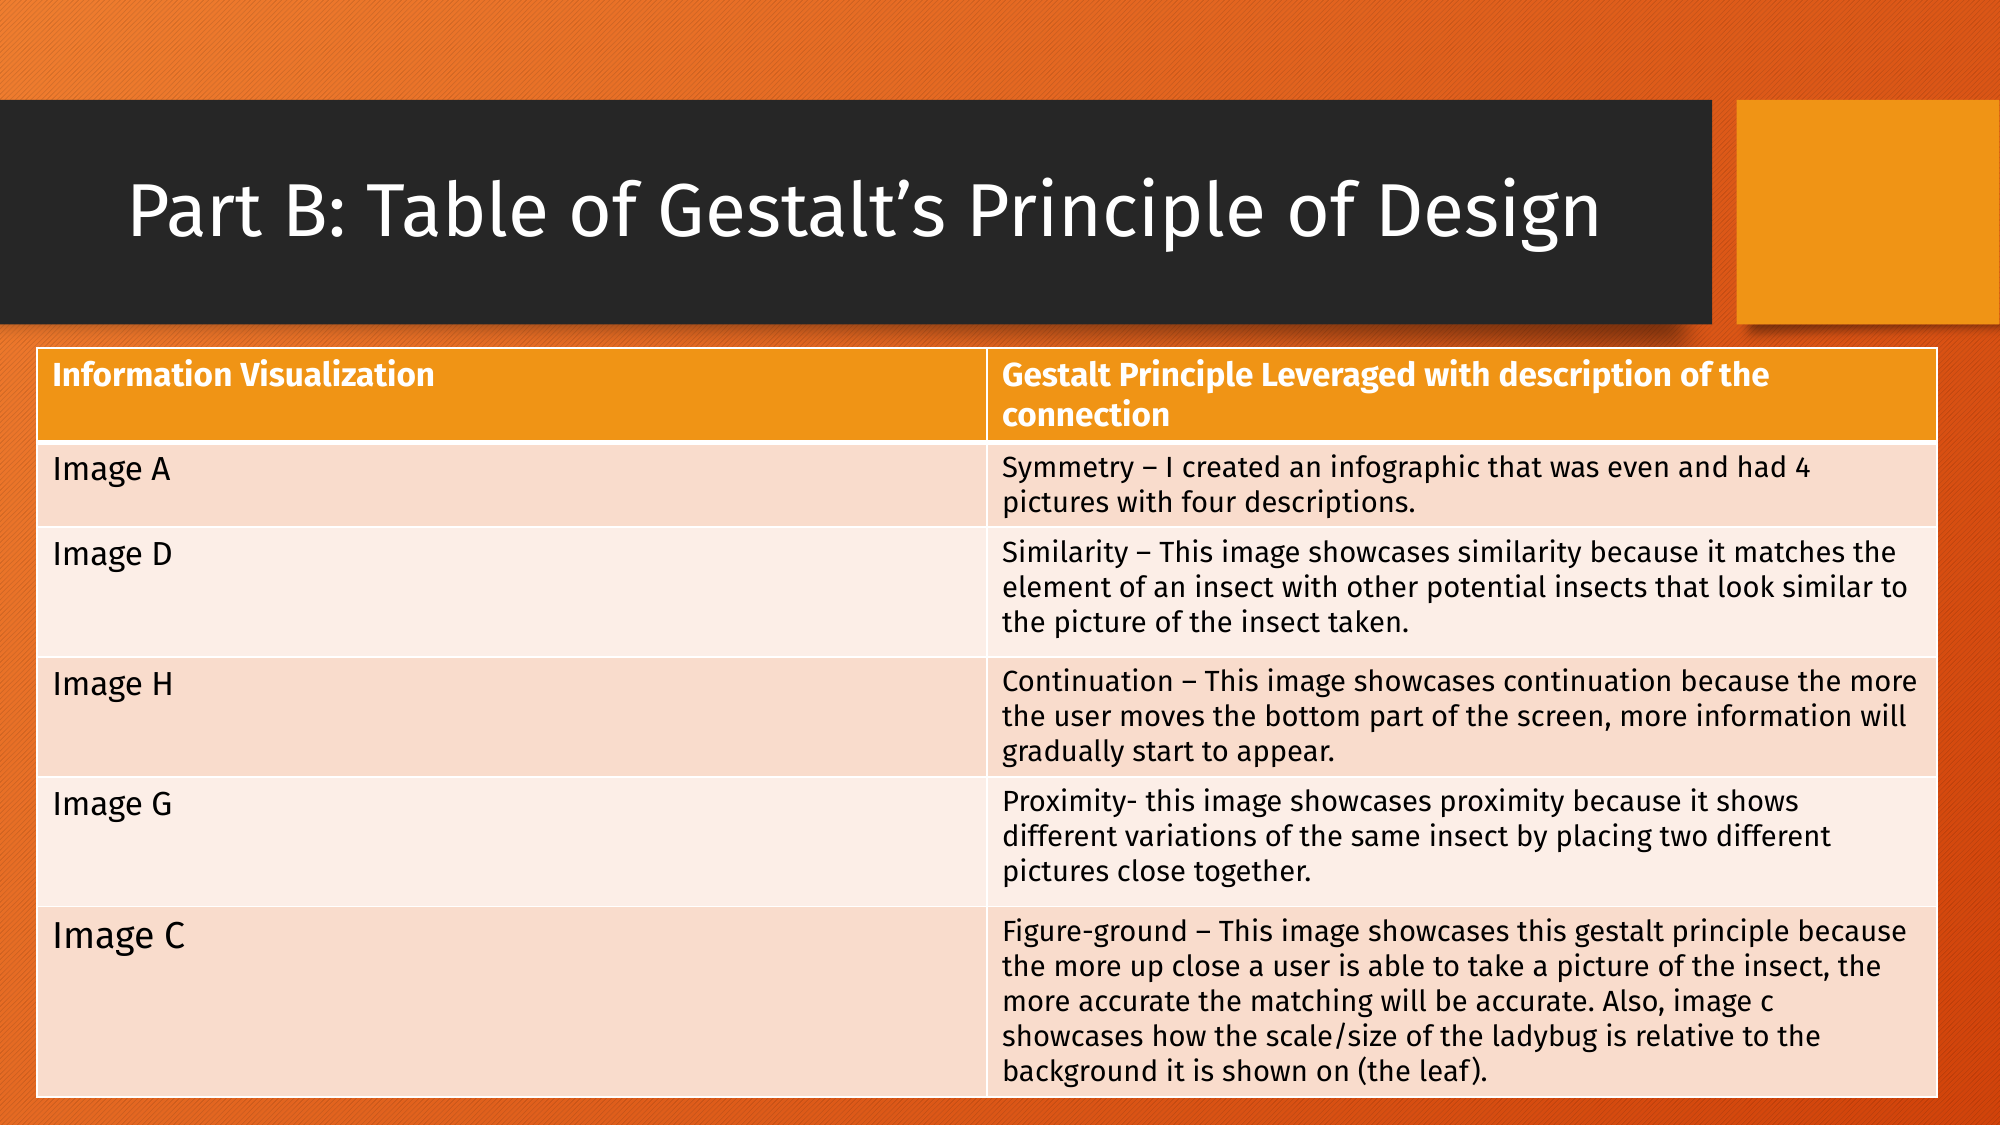

# Part B: Table of Gestalt’s Principle of Design
| Information Visualization | Gestalt Principle Leveraged with description of the connection |
| --- | --- |
| Image A | Symmetry – I created an infographic that was even and had 4 pictures with four descriptions. |
| Image D | Similarity – This image showcases similarity because it matches the element of an insect with other potential insects that look similar to the picture of the insect taken. |
| Image H | Continuation – This image showcases continuation because the more the user moves the bottom part of the screen, more information will gradually start to appear. |
| Image G | Proximity- this image showcases proximity because it shows different variations of the same insect by placing two different pictures close together. |
| Image C | Figure-ground – This image showcases this gestalt principle because the more up close a user is able to take a picture of the insect, the more accurate the matching will be accurate. Also, image c showcases how the scale/size of the ladybug is relative to the background it is shown on (the leaf). |